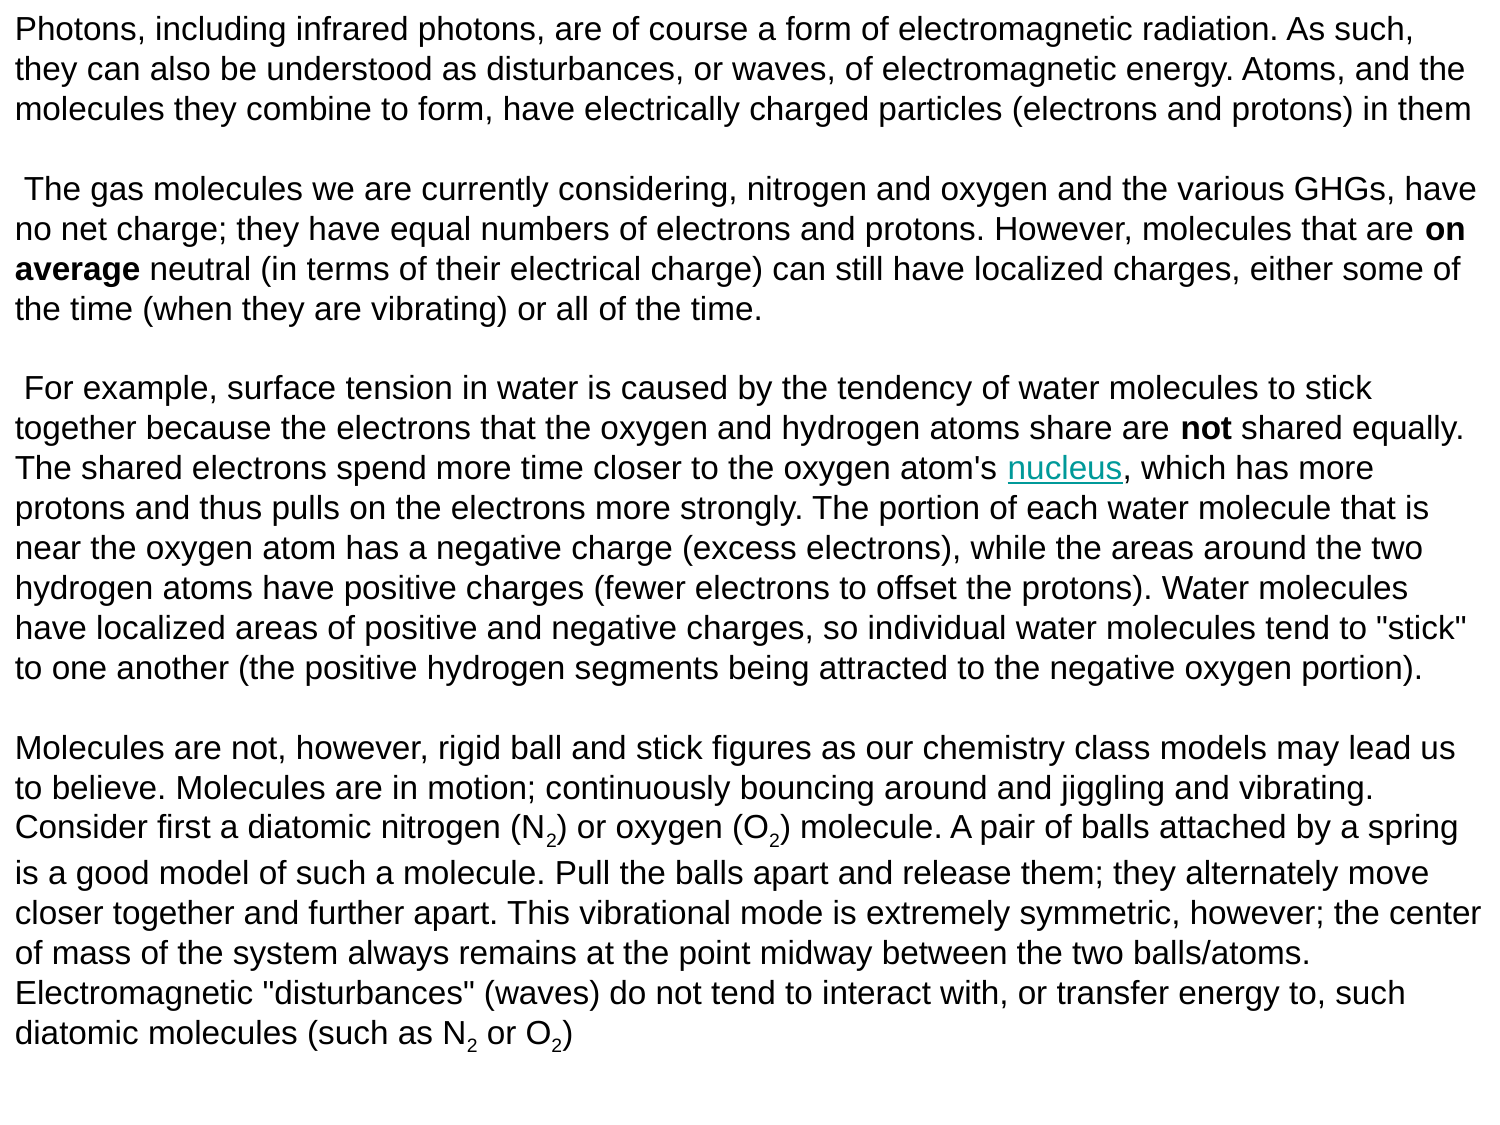

Photons, including infrared photons, are of course a form of electromagnetic radiation. As such, they can also be understood as disturbances, or waves, of electromagnetic energy. Atoms, and the molecules they combine to form, have electrically charged particles (electrons and protons) in them

 The gas molecules we are currently considering, nitrogen and oxygen and the various GHGs, have no net charge; they have equal numbers of electrons and protons. However, molecules that are on average neutral (in terms of their electrical charge) can still have localized charges, either some of the time (when they are vibrating) or all of the time.

 For example, surface tension in water is caused by the tendency of water molecules to stick together because the electrons that the oxygen and hydrogen atoms share are not shared equally. The shared electrons spend more time closer to the oxygen atom's nucleus, which has more protons and thus pulls on the electrons more strongly. The portion of each water molecule that is near the oxygen atom has a negative charge (excess electrons), while the areas around the two hydrogen atoms have positive charges (fewer electrons to offset the protons). Water molecules have localized areas of positive and negative charges, so individual water molecules tend to "stick" to one another (the positive hydrogen segments being attracted to the negative oxygen portion).

Molecules are not, however, rigid ball and stick figures as our chemistry class models may lead us to believe. Molecules are in motion; continuously bouncing around and jiggling and vibrating. Consider first a diatomic nitrogen (N2) or oxygen (O2) molecule. A pair of balls attached by a spring is a good model of such a molecule. Pull the balls apart and release them; they alternately move closer together and further apart. This vibrational mode is extremely symmetric, however; the center of mass of the system always remains at the point midway between the two balls/atoms. Electromagnetic "disturbances" (waves) do not tend to interact with, or transfer energy to, such diatomic molecules (such as N2 or O2)